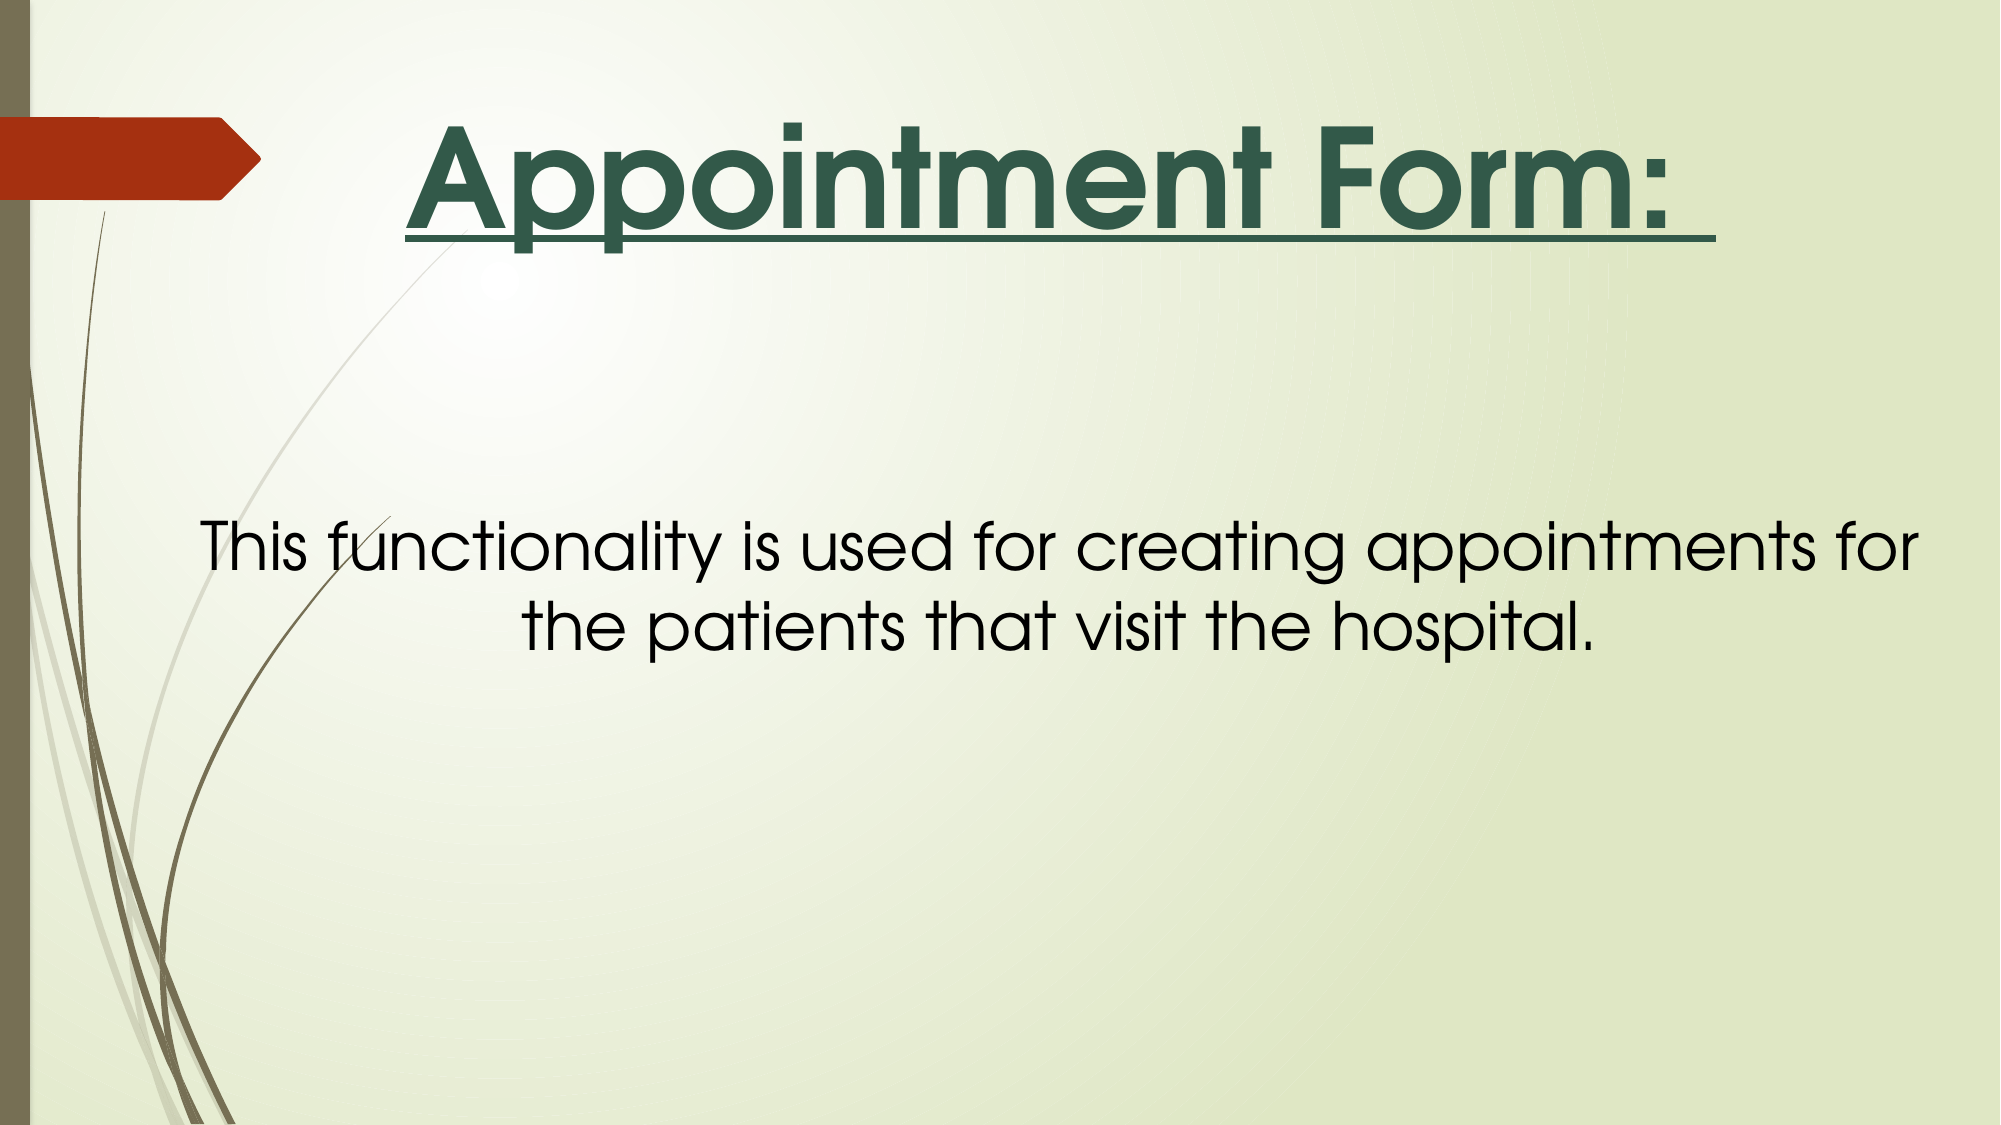

# Appointment Form:
This functionality is used for creating appointments for the patients that visit the hospital.